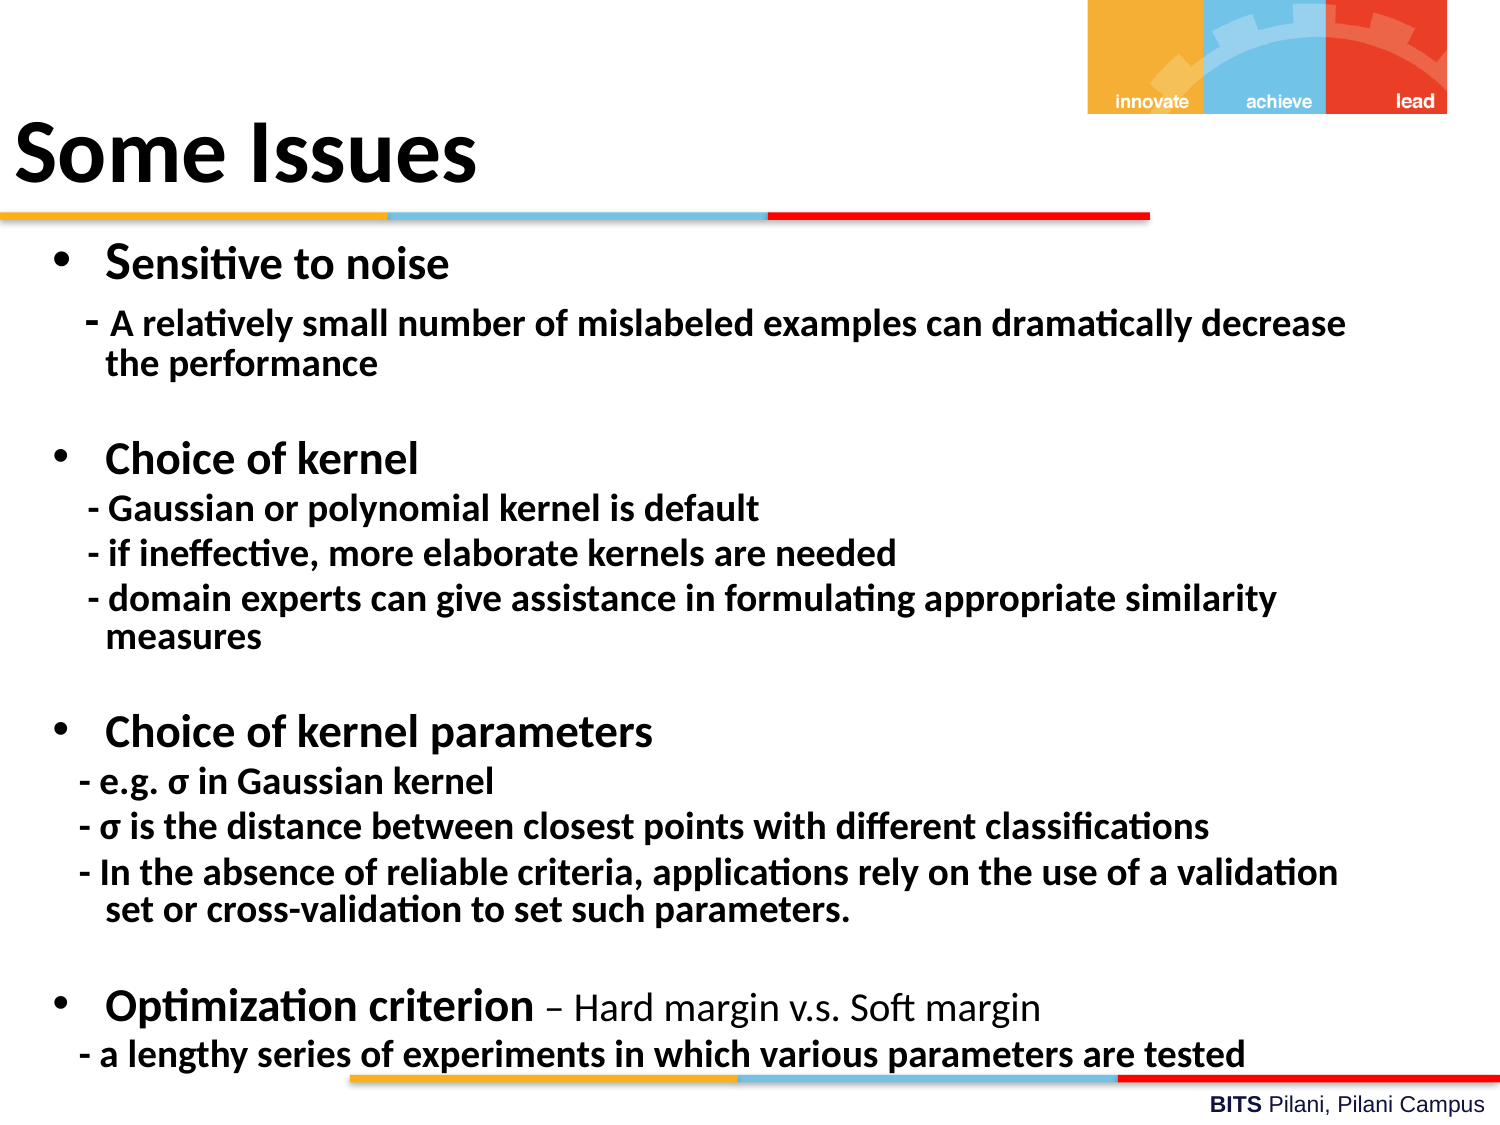

# Some Issues
Sensitive to noise
   - A relatively small number of mislabeled examples can dramatically decrease the performance

Choice of kernel
    - Gaussian or polynomial kernel is default
    - if ineffective, more elaborate kernels are needed
    - domain experts can give assistance in formulating appropriate similarity measures

Choice of kernel parameters
   - e.g. σ in Gaussian kernel
   - σ is the distance between closest points with different classifications
   - In the absence of reliable criteria, applications rely on the use of a validation set or cross-validation to set such parameters.

Optimization criterion – Hard margin v.s. Soft margin
   - a lengthy series of experiments in which various parameters are tested